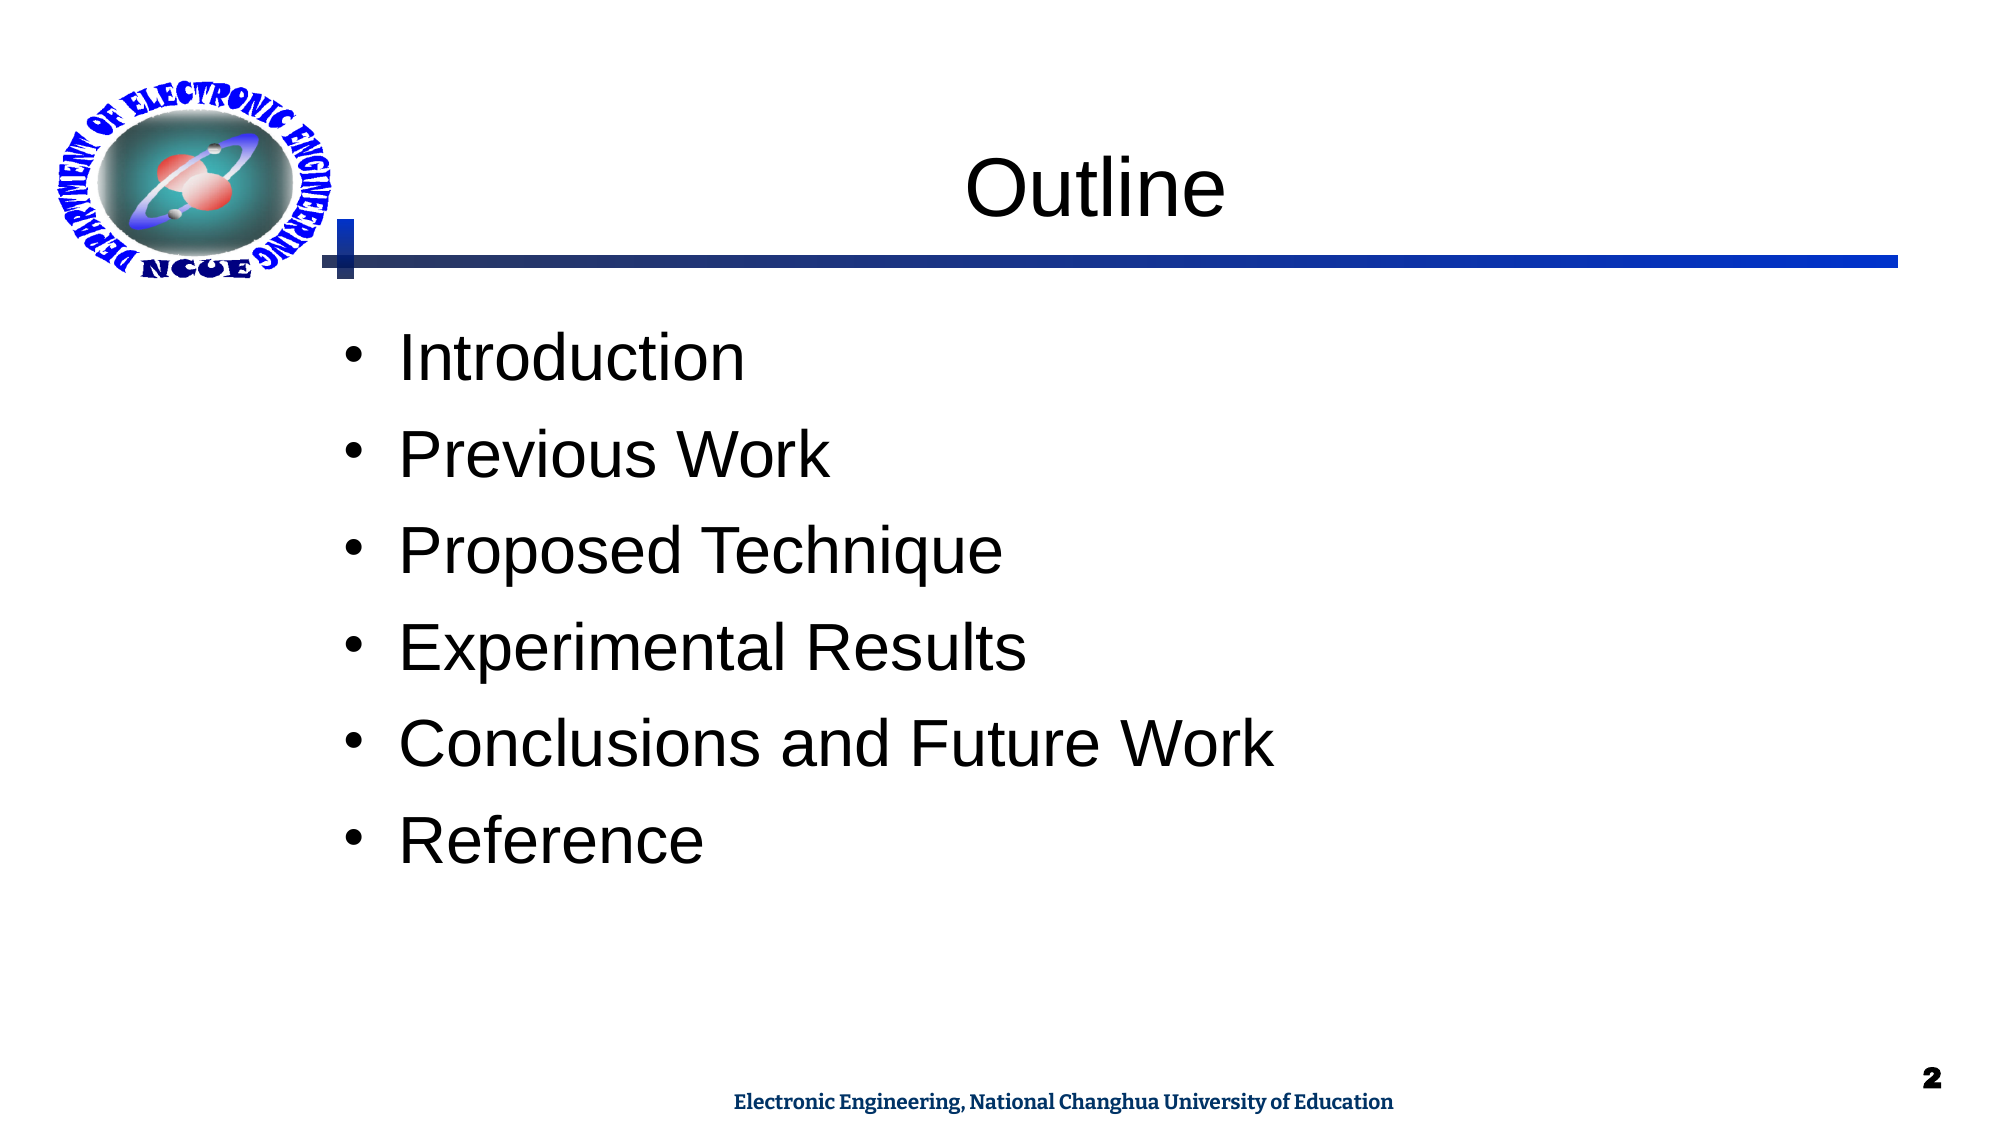

# Outline
Introduction
Previous Work
Proposed Technique
Experimental Results
Conclusions and Future Work
Reference
2
 Electronic Engineering, National Changhua University of Education